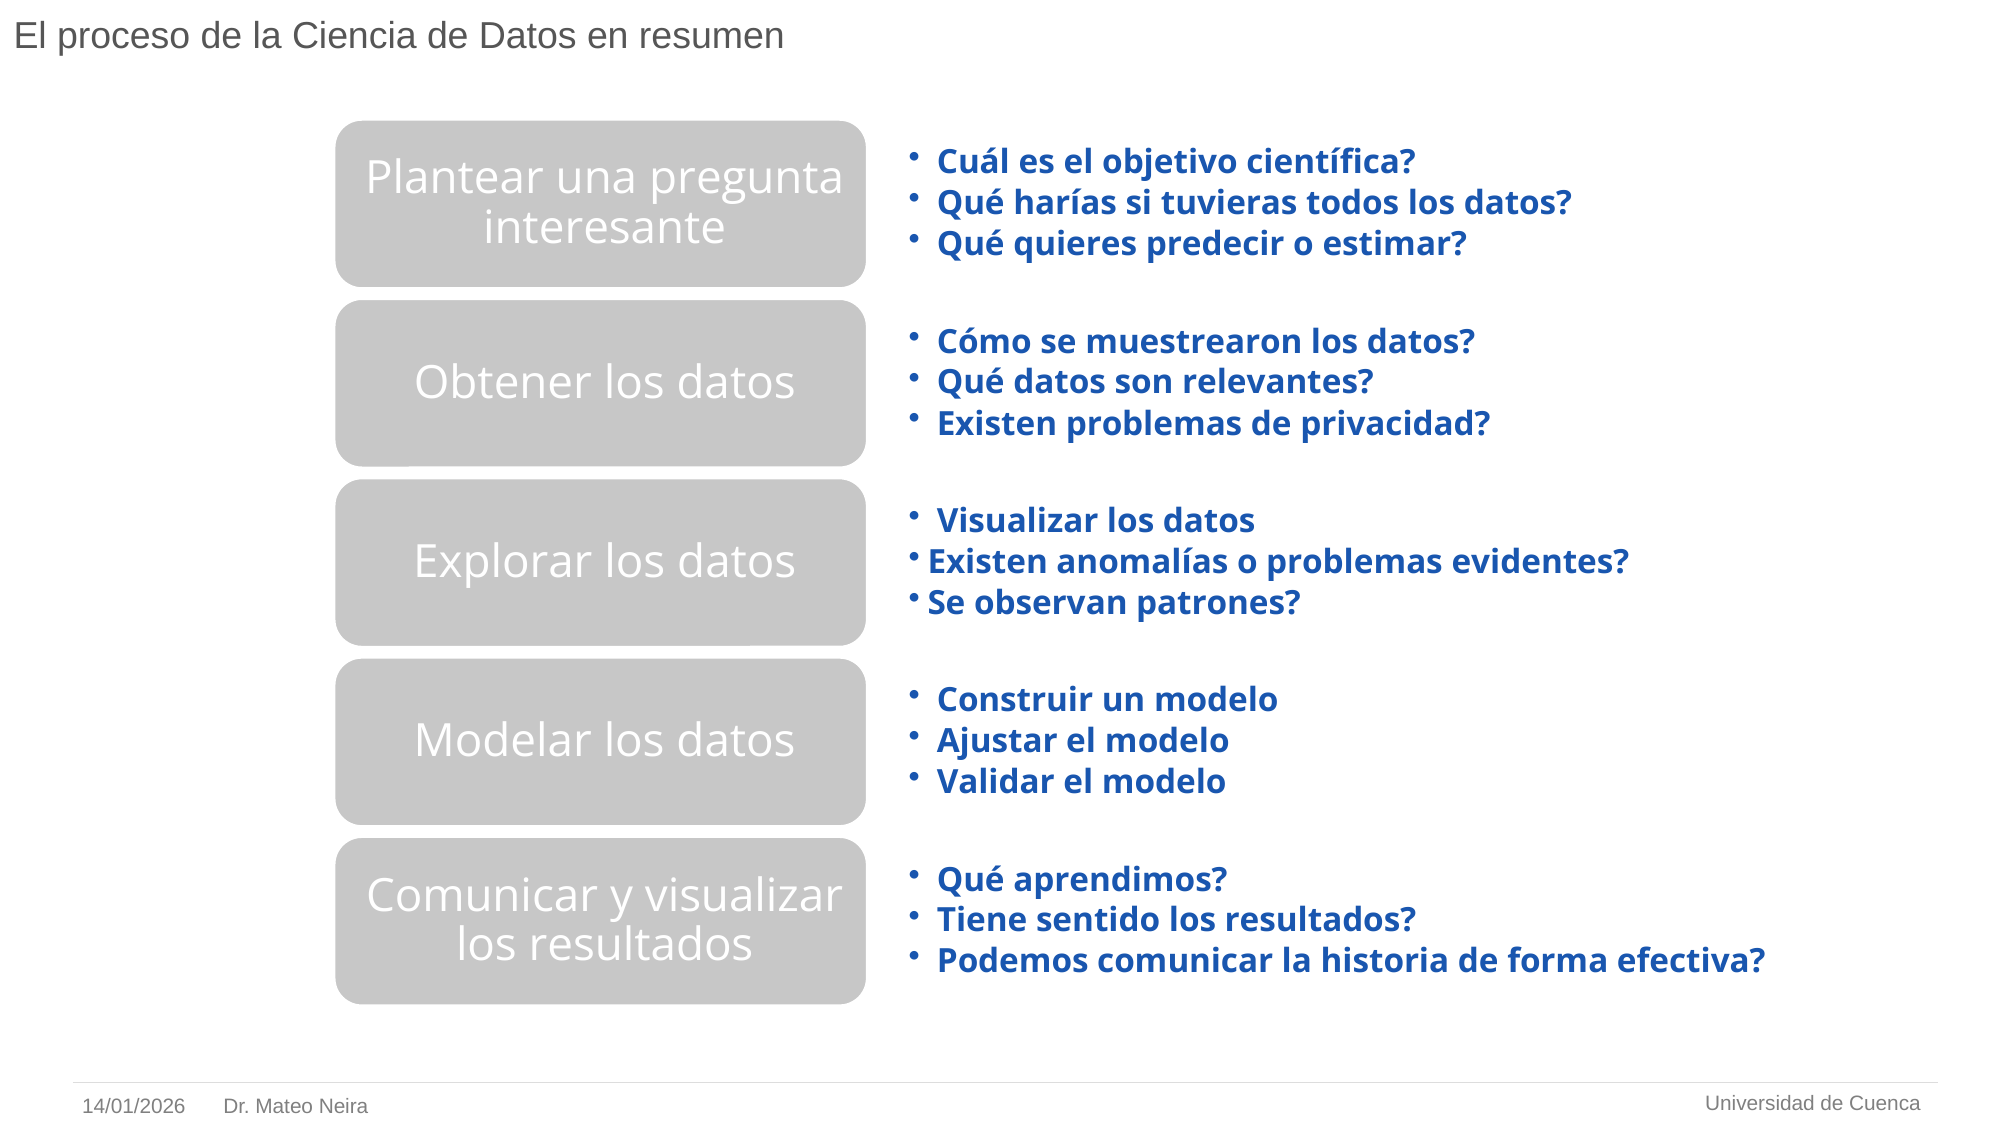

# El proceso de la Ciencia de Datos en resumen
Cuál es el objetivo científica?
Qué harías si tuvieras todos los datos?
Qué quieres predecir o estimar?
Plantear una pregunta interesante
Cómo se muestrearon los datos?
Qué datos son relevantes?
Existen problemas de privacidad?
Obtener los datos
Visualizar los datos
Existen anomalías o problemas evidentes?
Se observan patrones?
Explorar los datos
Construir un modelo
Ajustar el modelo
Validar el modelo
Modelar los datos
Qué aprendimos?
Tiene sentido los resultados?
Podemos comunicar la historia de forma efectiva?
Comunicar y visualizar los resultados